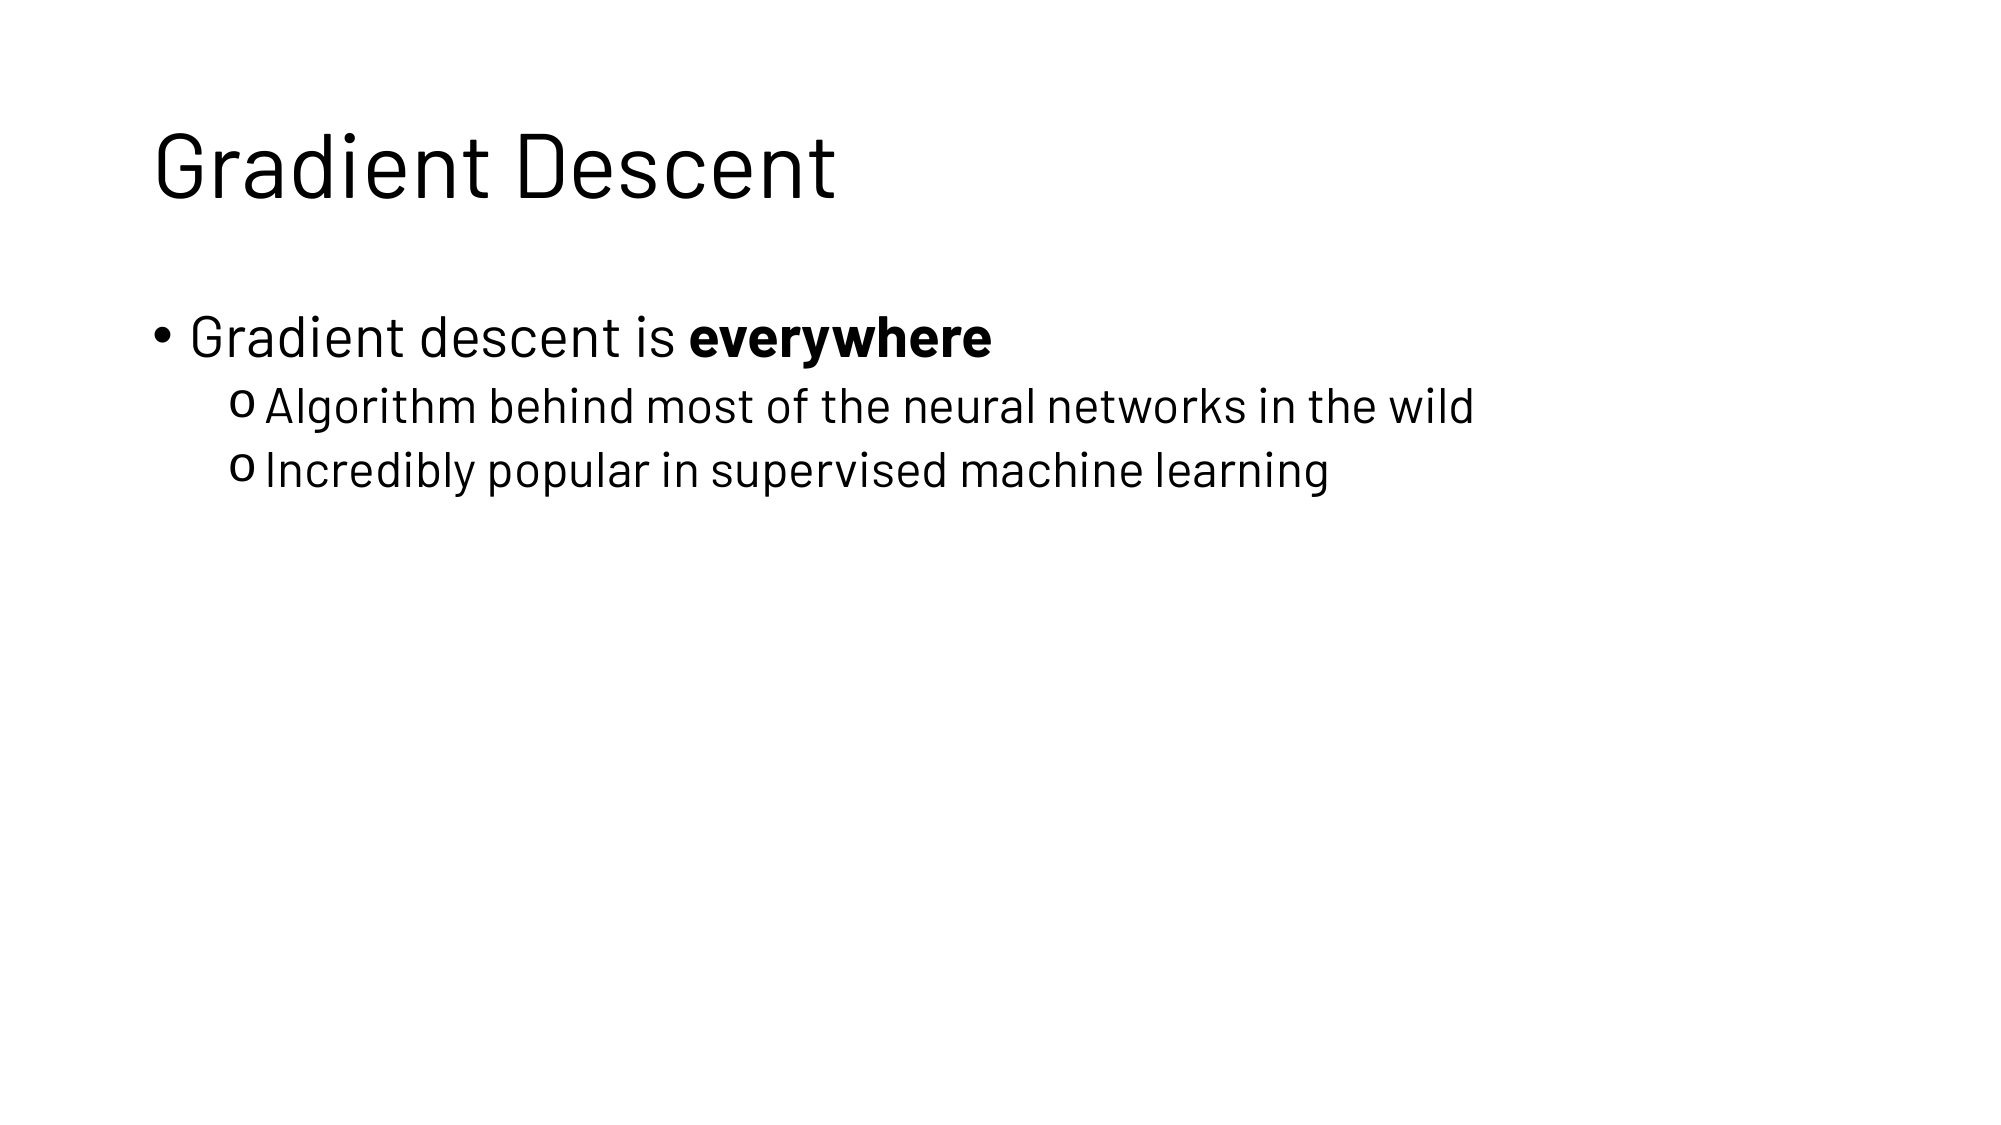

# Gradient Descent
Gradient descent is everywhere
Algorithm behind most of the neural networks in the wild
Incredibly popular in supervised machine learning